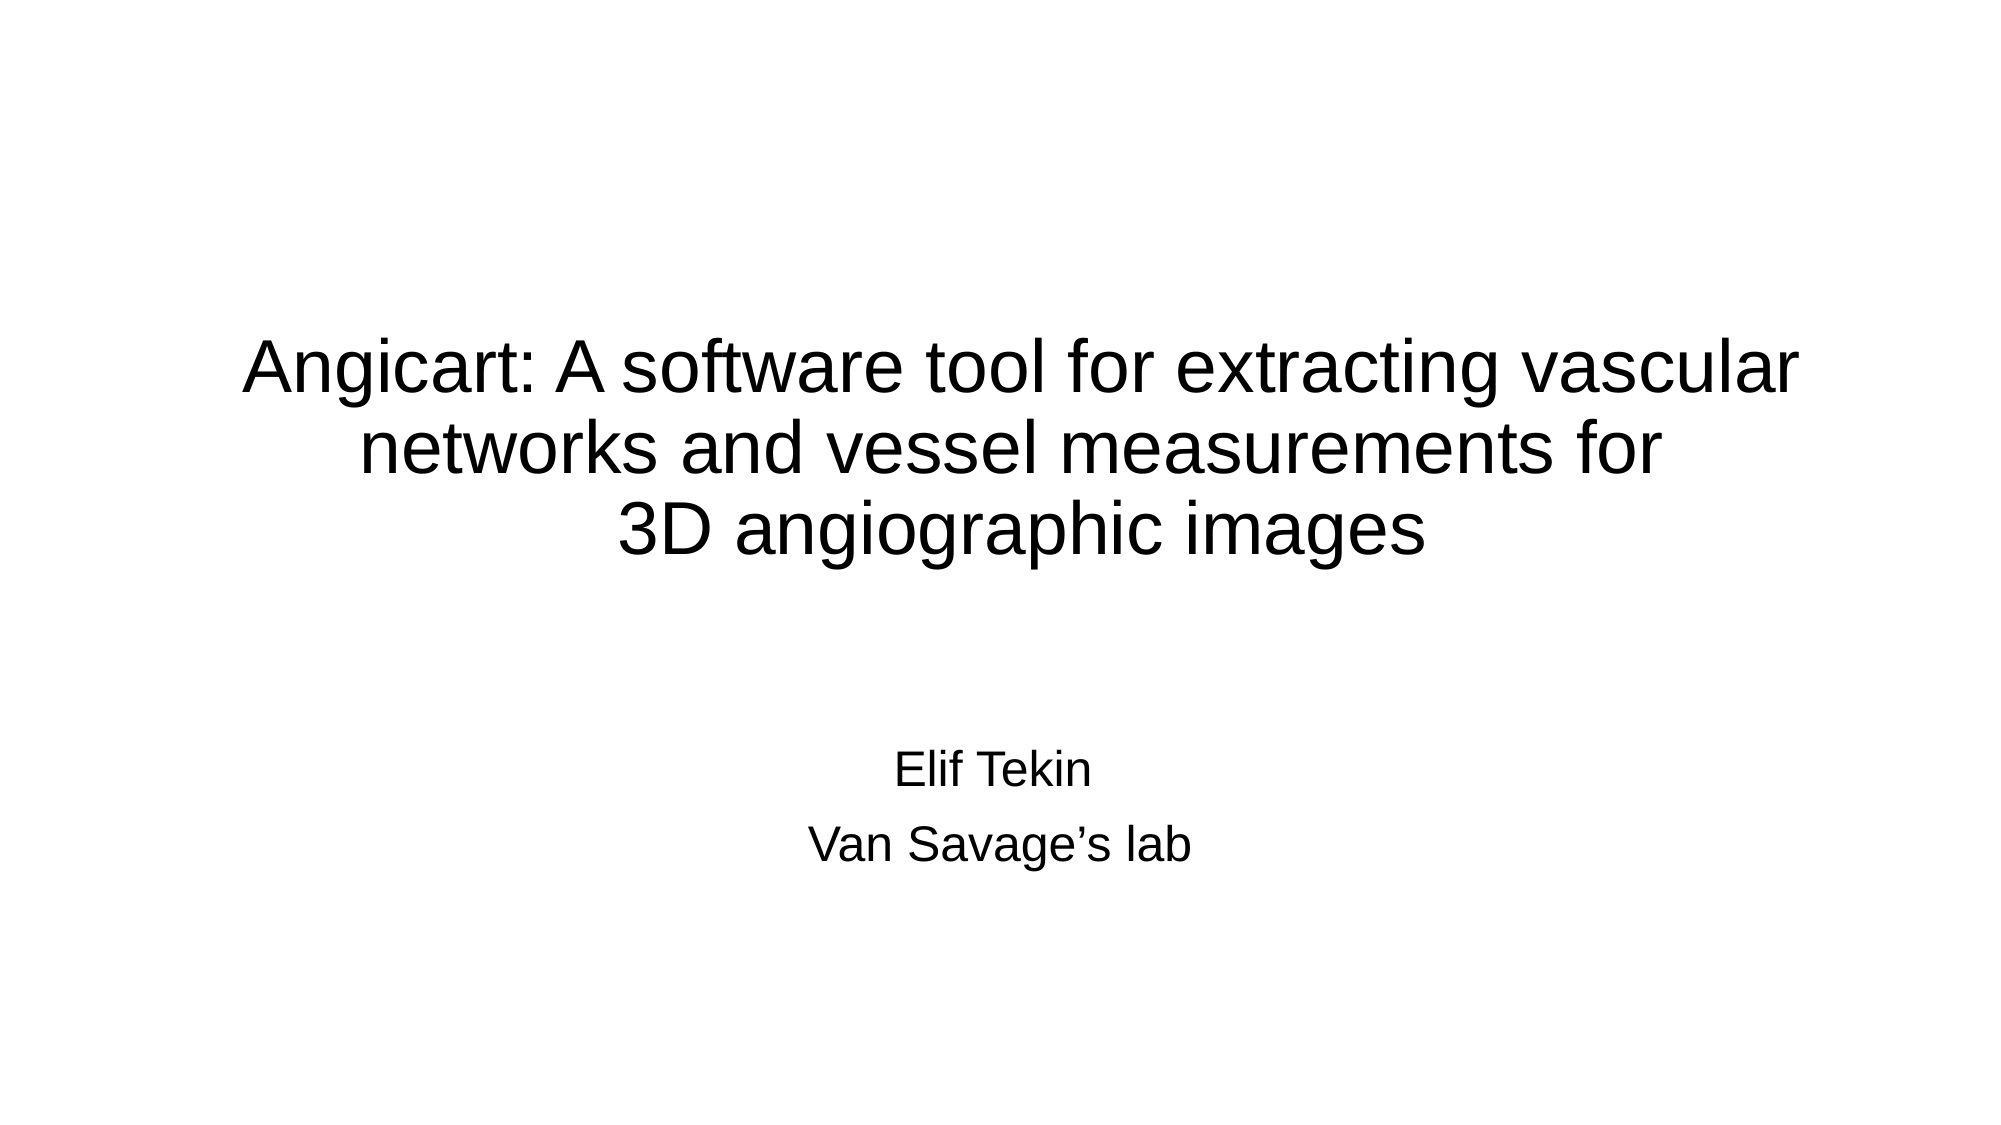

# Angicart: A software tool for extracting vascular networks and vessel measurements for 3D angiographic images
Elif Tekin
Van Savage’s lab